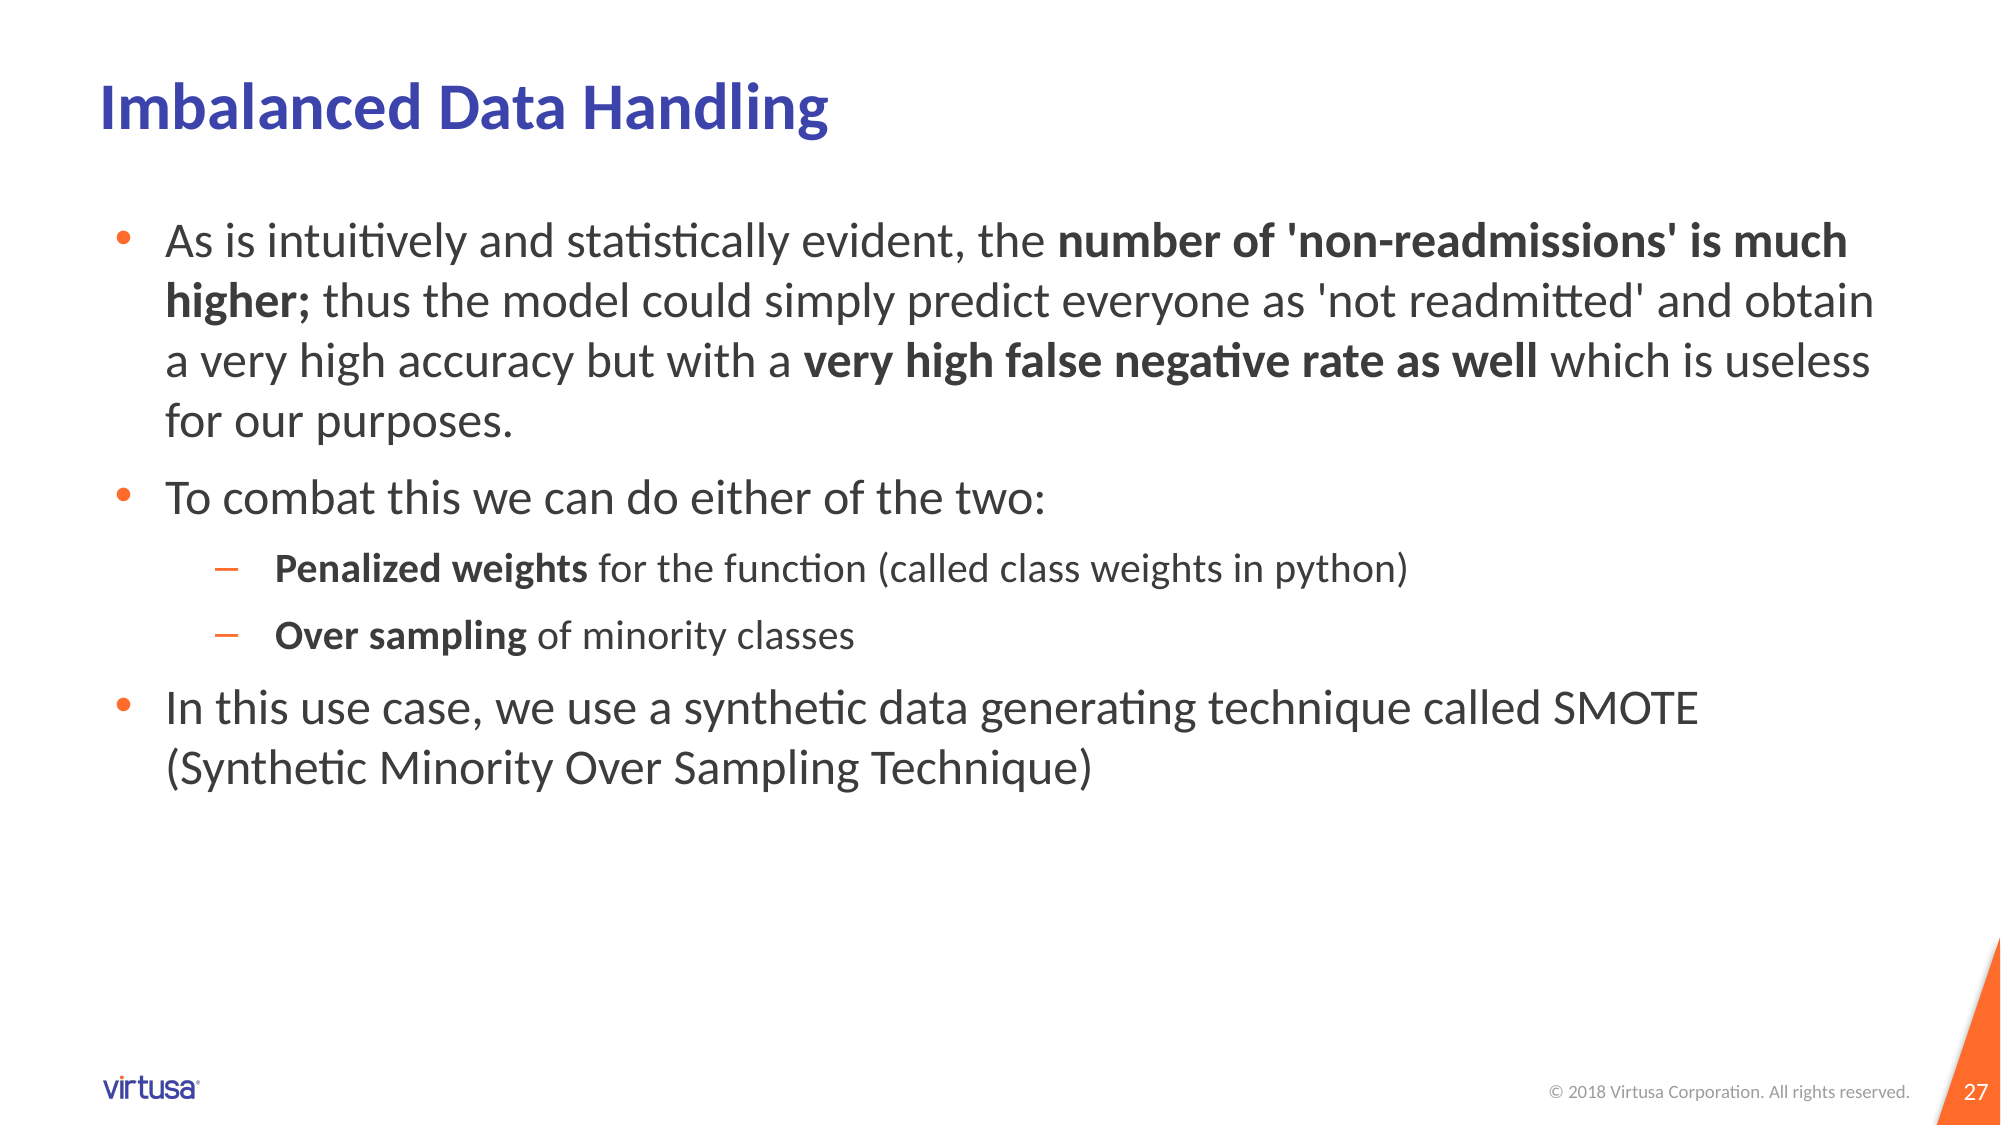

# Imbalanced Data Handling
As is intuitively and statistically evident, the number of 'non-readmissions' is much higher; thus the model could simply predict everyone as 'not readmitted' and obtain a very high accuracy but with a very high false negative rate as well which is useless for our purposes.
To combat this we can do either of the two:
Penalized weights for the function (called class weights in python)
Over sampling of minority classes
In this use case, we use a synthetic data generating technique called SMOTE (Synthetic Minority Over Sampling Technique)